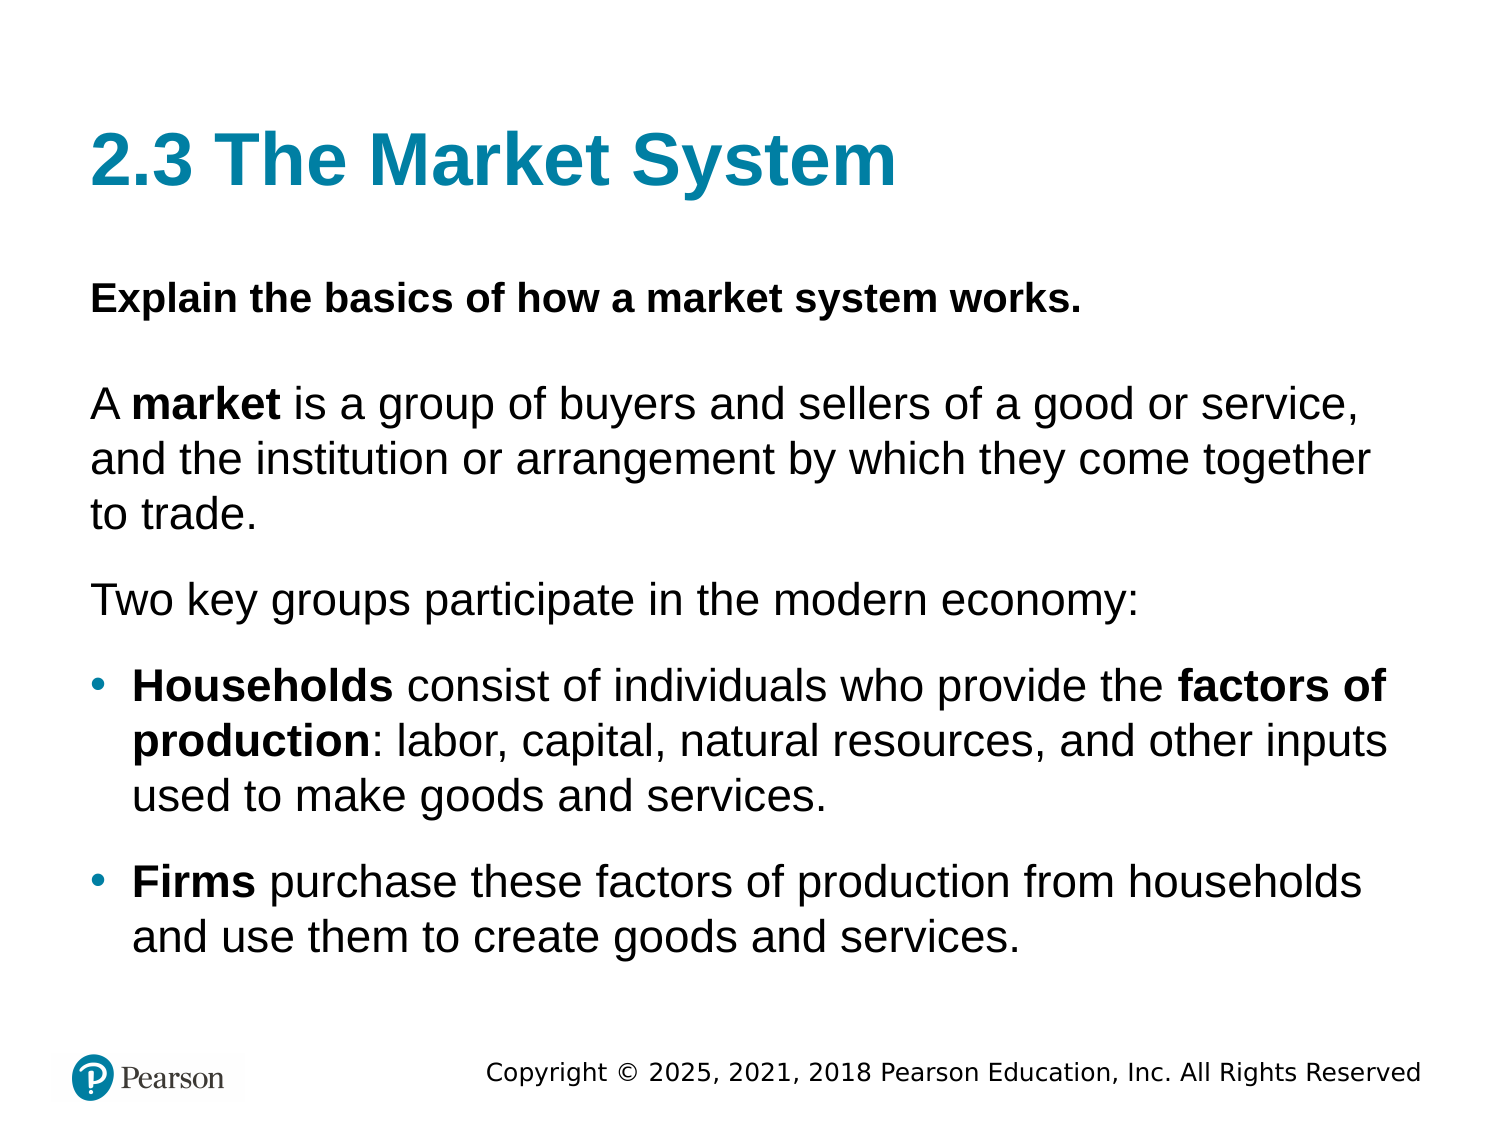

# 2.3 The Market System
Explain the basics of how a market system works.
A market is a group of buyers and sellers of a good or service, and the institution or arrangement by which they come together to trade.
Two key groups participate in the modern economy:
Households consist of individuals who provide the factors of production: labor, capital, natural resources, and other inputs used to make goods and services.
Firms purchase these factors of production from households and use them to create goods and services.